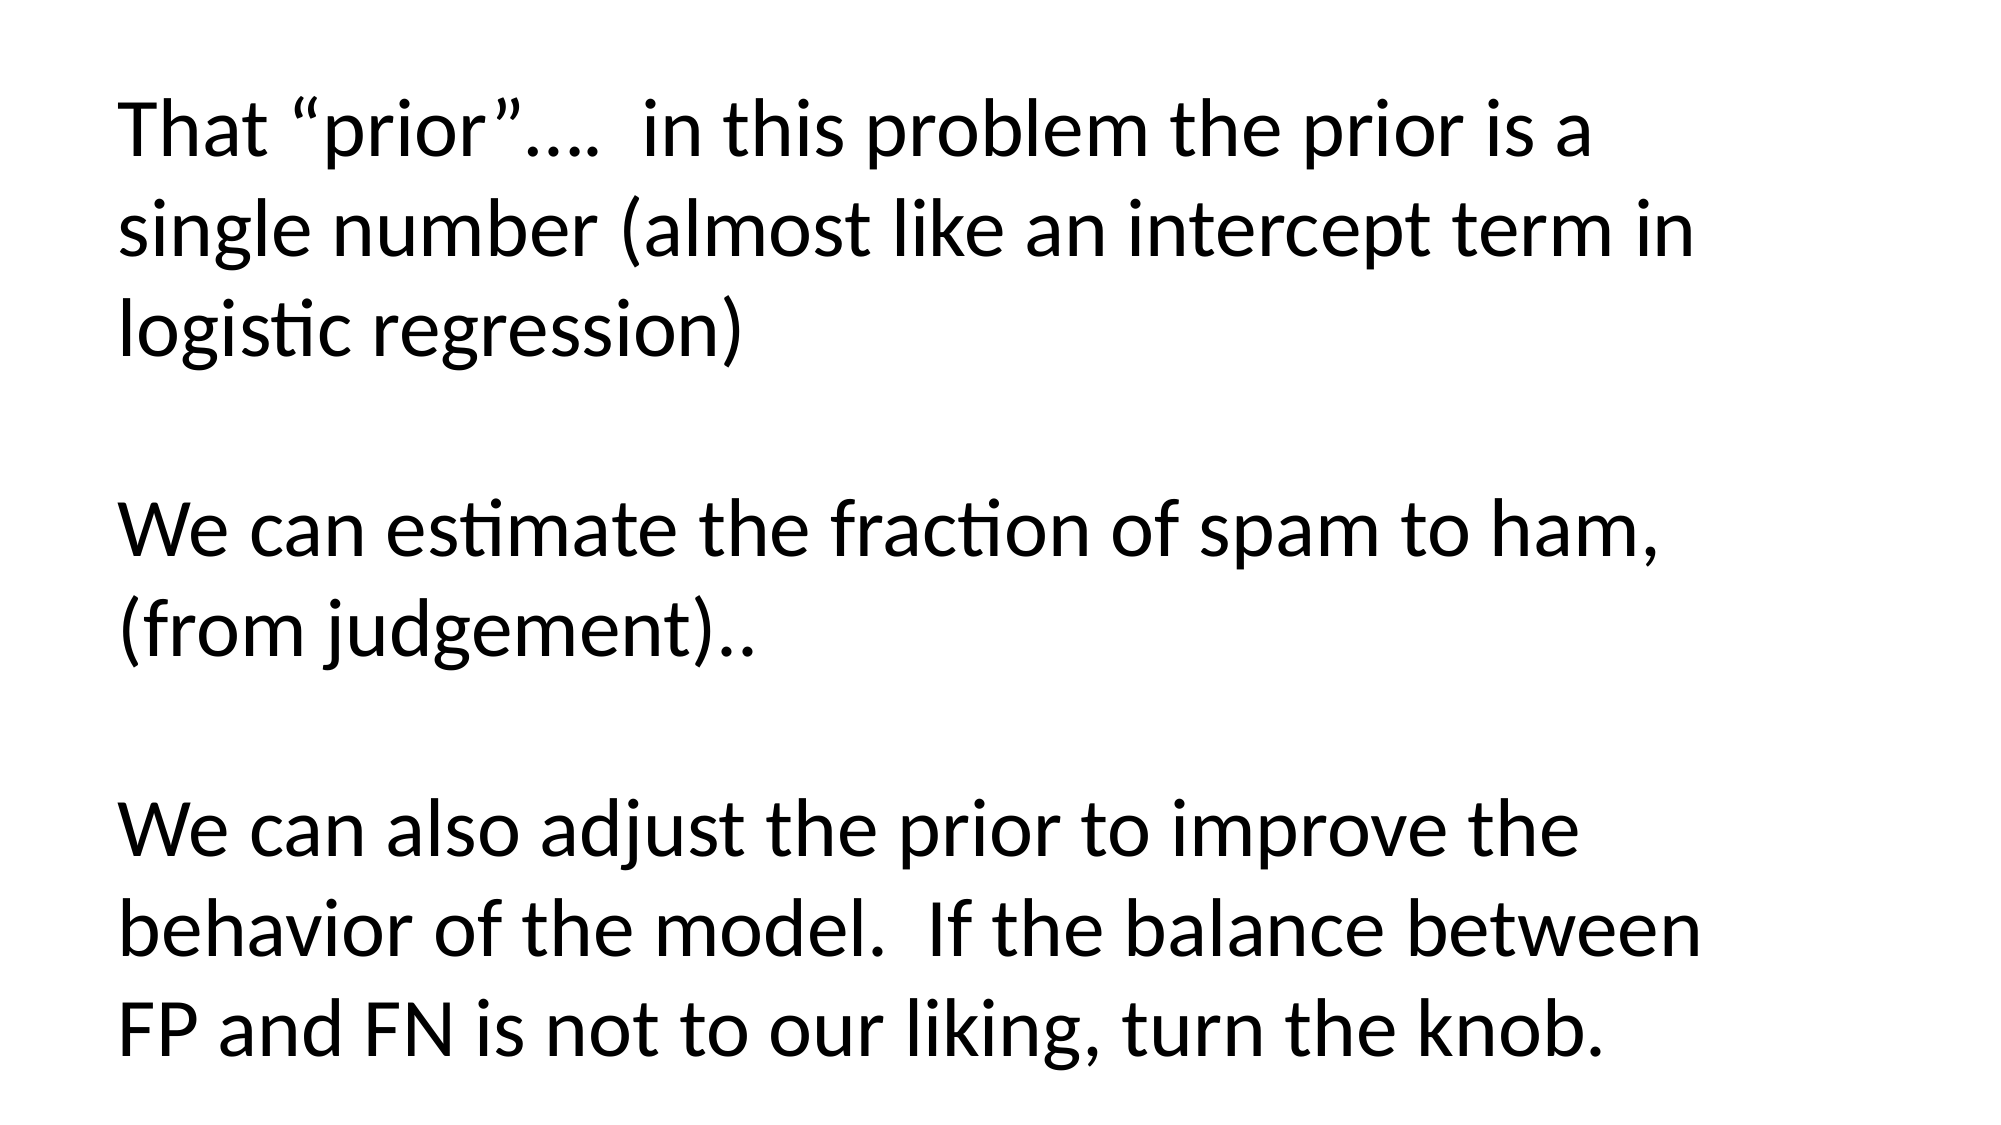

That “prior”….  in this problem the prior is a single number (almost like an intercept term in logistic regression)

We can estimate the fraction of spam to ham, (from judgement)..

We can also adjust the prior to improve the behavior of the model.  If the balance between FP and FN is not to our liking, turn the knob.